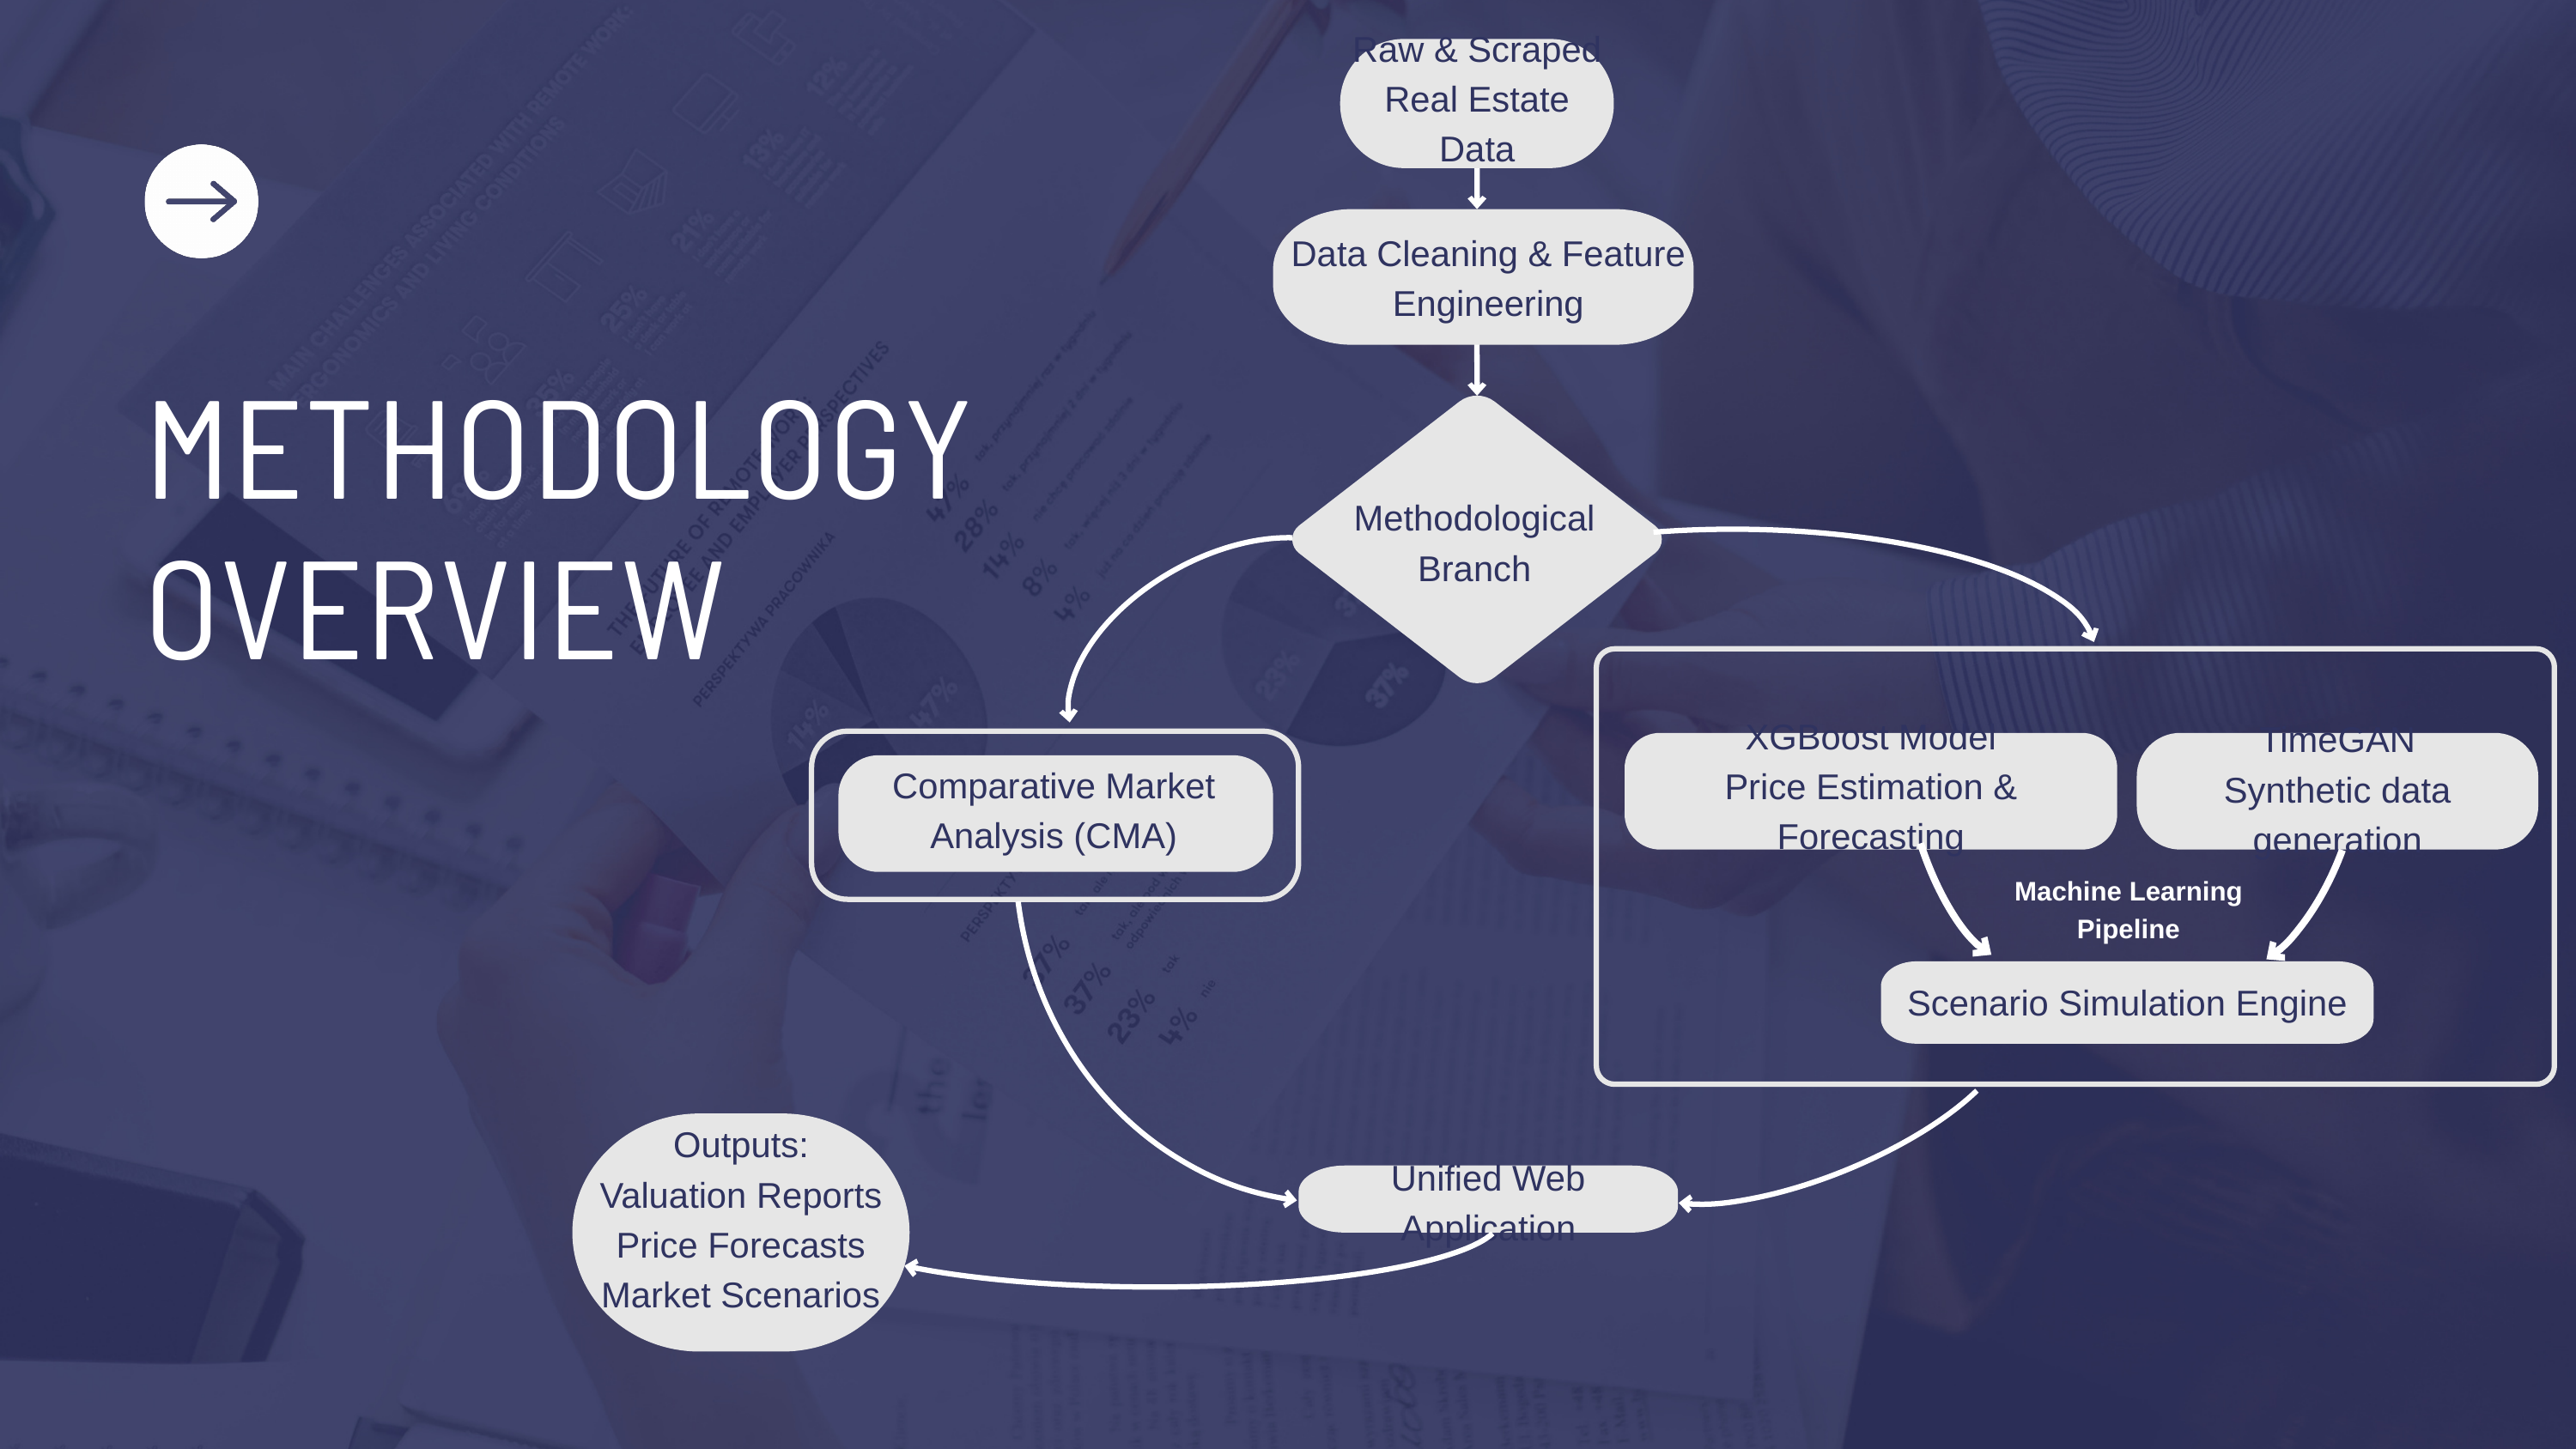

Raw & Scraped Real Estate Data

Data Cleaning & Feature Engineering

METHODOLOGY OVERVIEW

Methodological Branch

XGBoost Model
Price Estimation & Forecasting

TimeGAN
Synthetic data generation

Machine Learning Pipeline
Scenario Simulation Engine

Comparative Market Analysis (CMA)

Outputs:
Valuation Reports
Price Forecasts
Market Scenarios

Unified Web Application